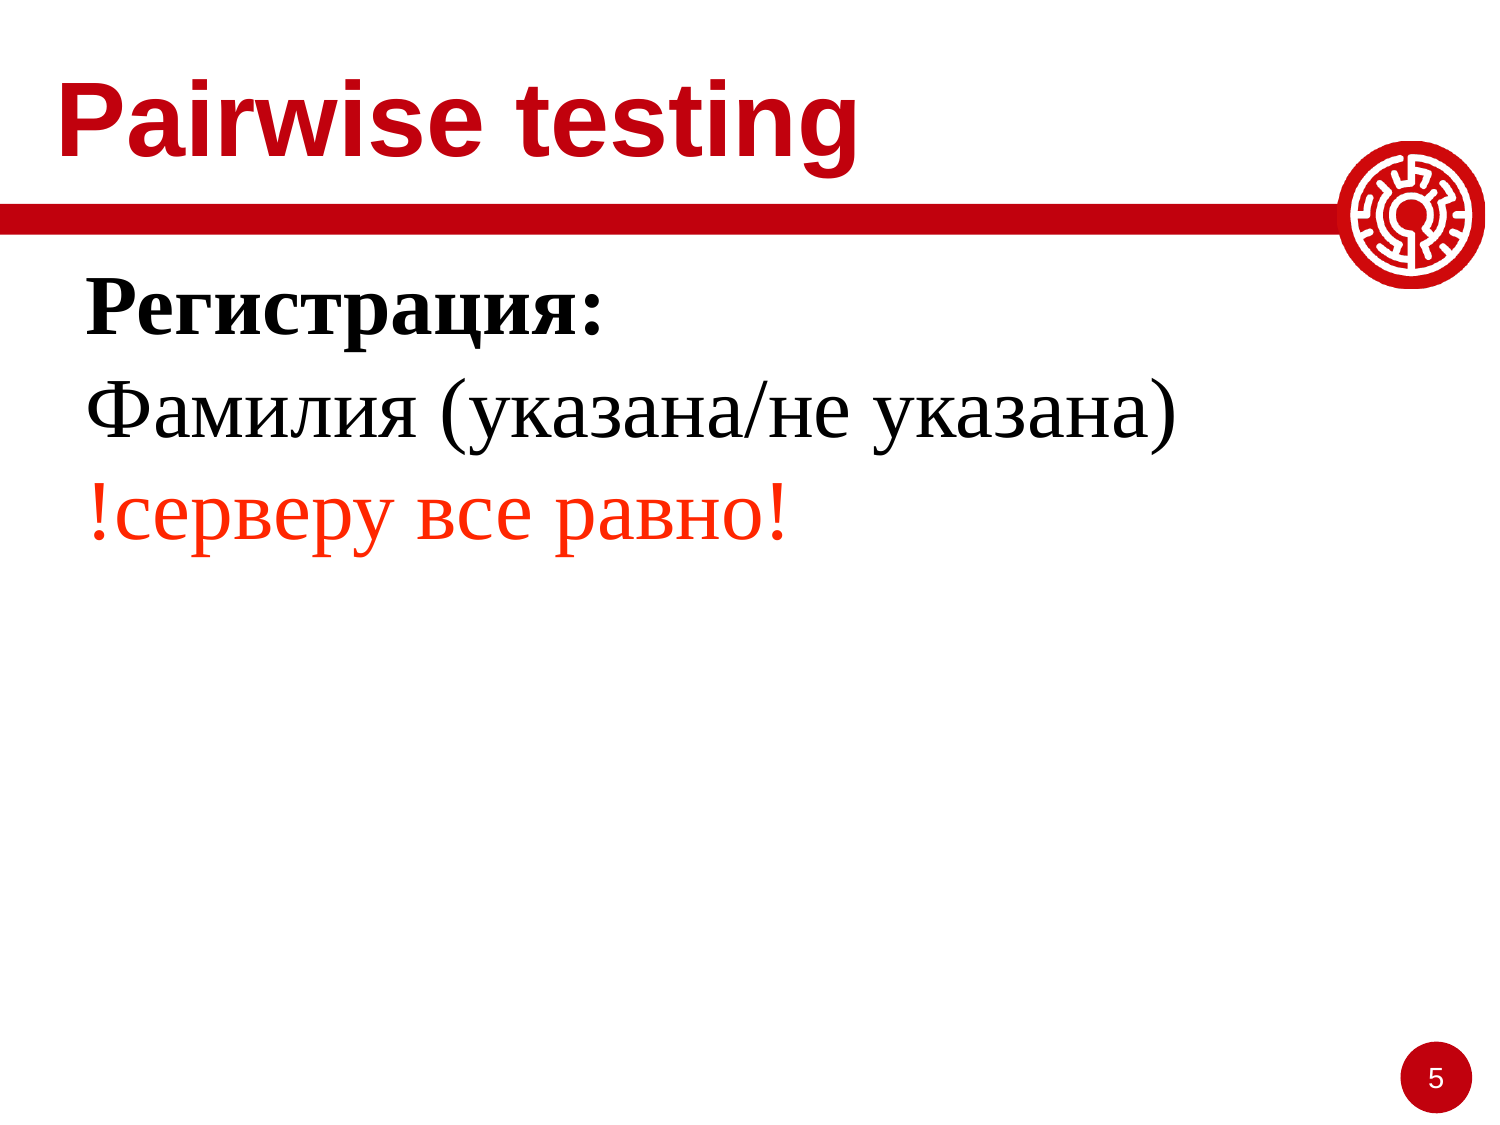

# Pairwise testing
Регистрация:
Фамилия (указана/не указана)
!серверу все равно!
5